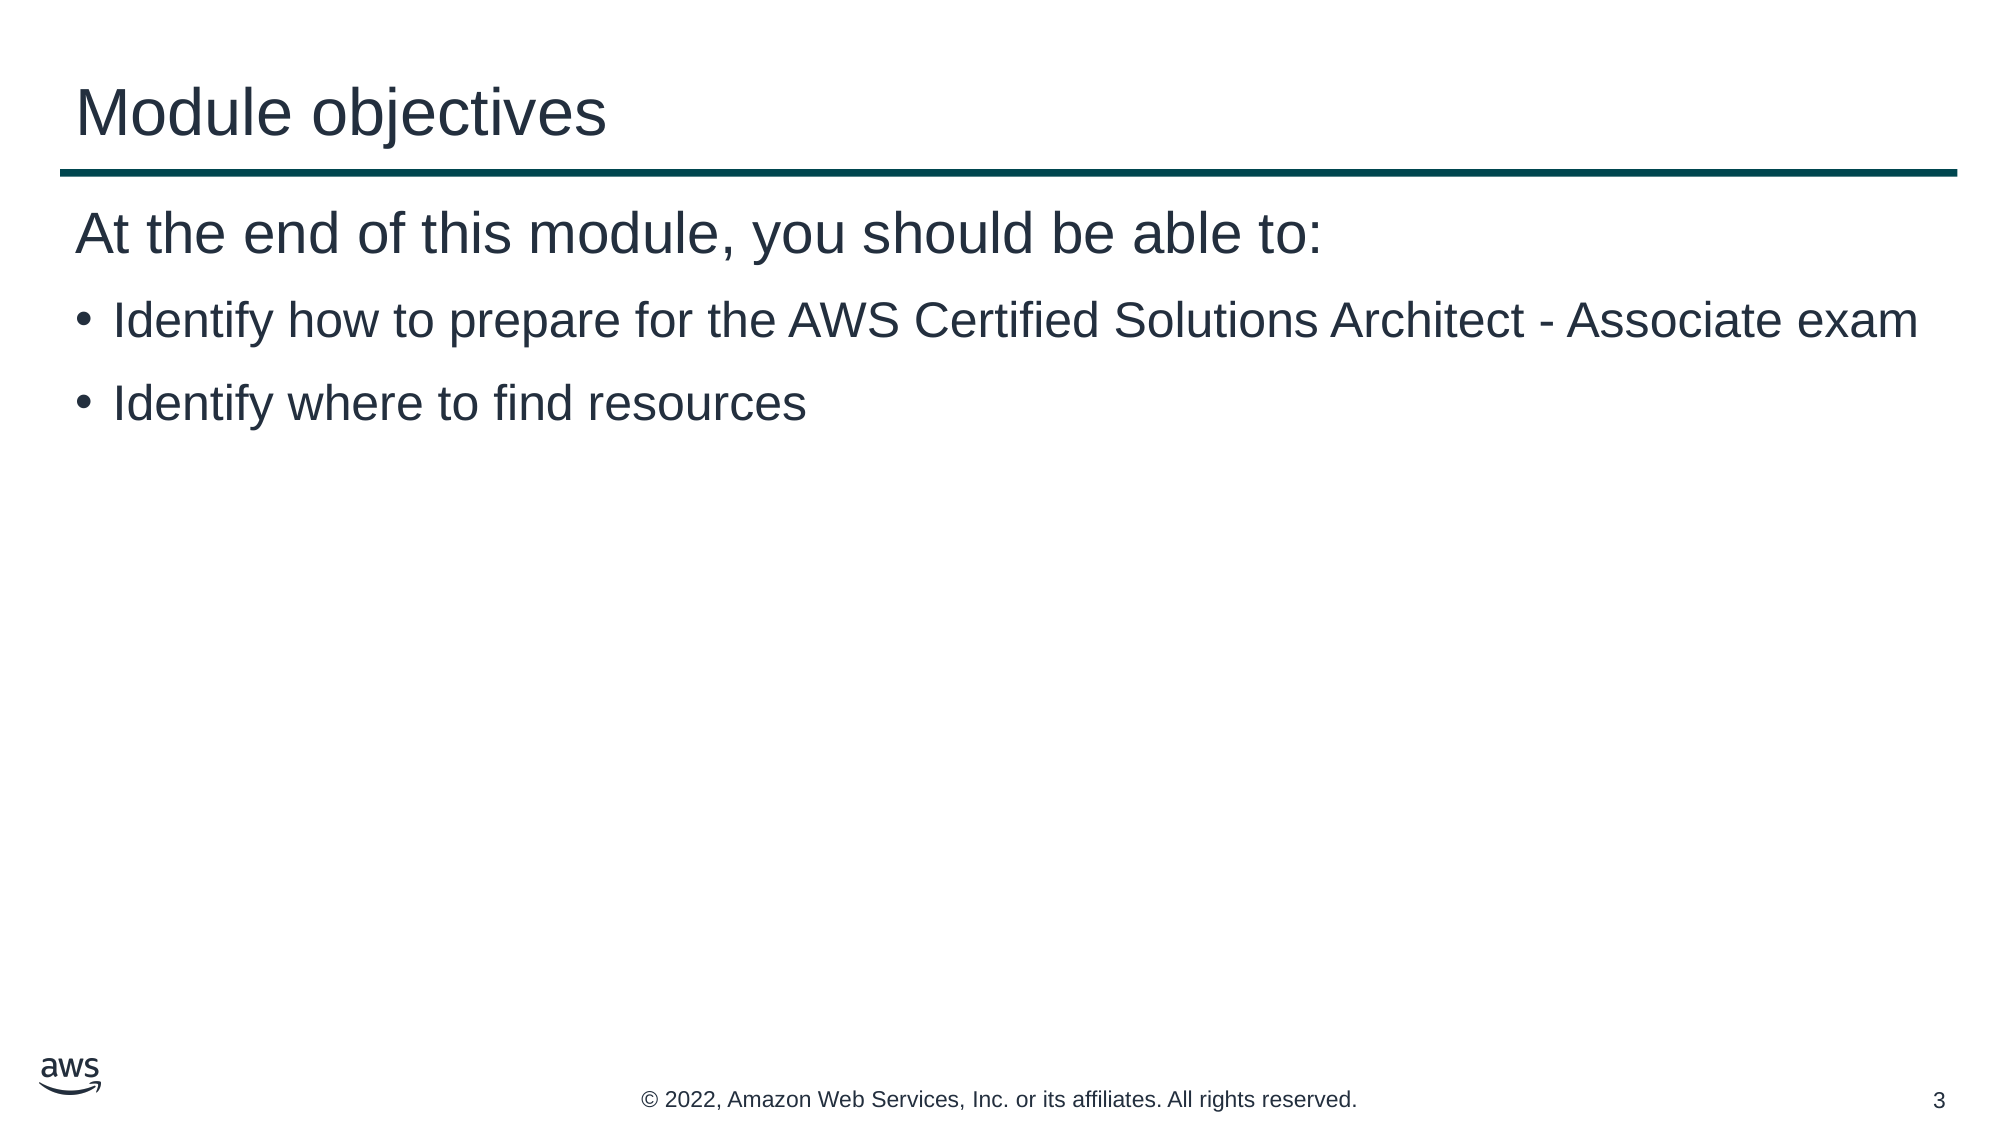

# Module objectives
At the end of this module, you should be able to:
Identify how to prepare for the AWS Certified Solutions Architect - Associate exam
Identify where to find resources
3